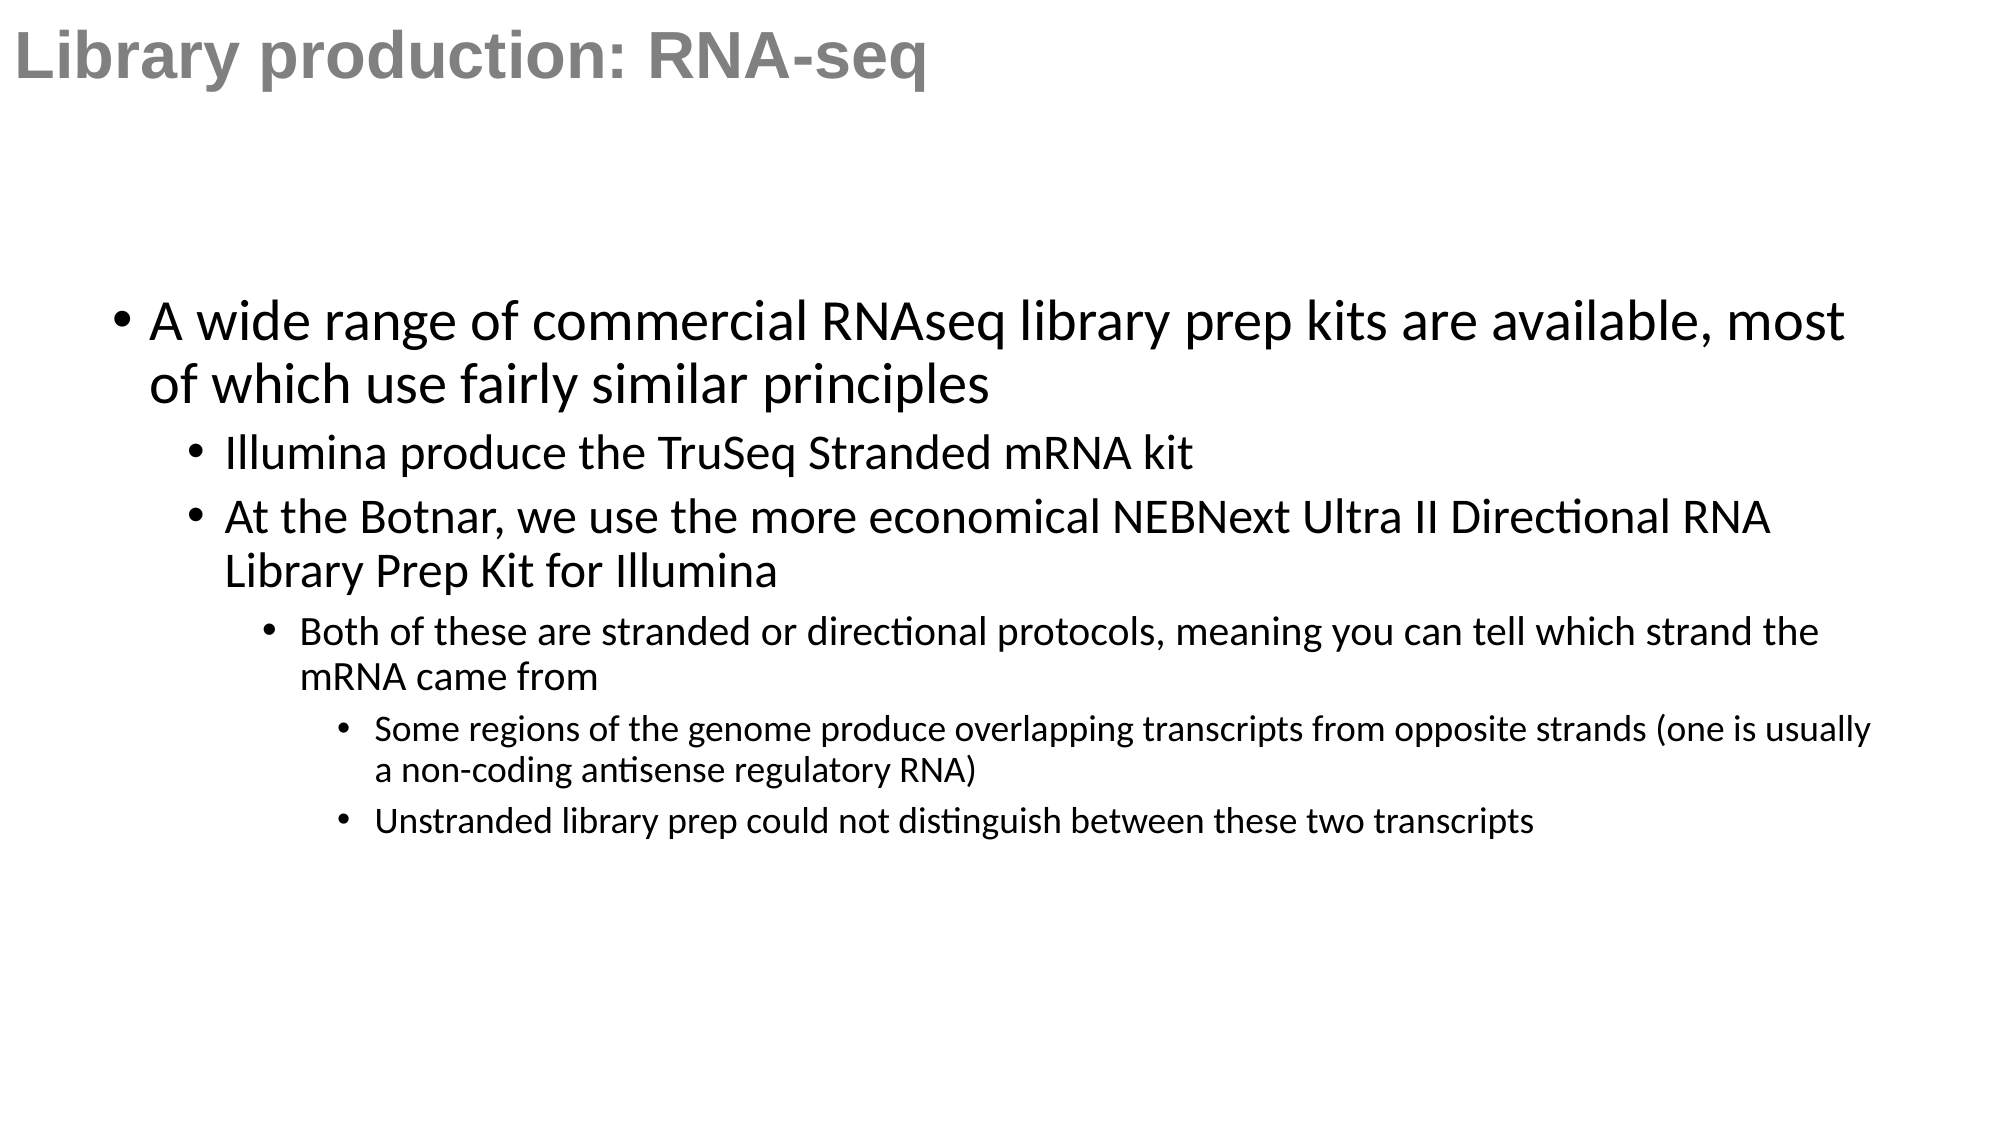

Library production: RNA-seq
A wide range of commercial RNAseq library prep kits are available, most of which use fairly similar principles
Illumina produce the TruSeq Stranded mRNA kit
At the Botnar, we use the more economical NEBNext Ultra II Directional RNA Library Prep Kit for Illumina
Both of these are stranded or directional protocols, meaning you can tell which strand the mRNA came from
Some regions of the genome produce overlapping transcripts from opposite strands (one is usually a non-coding antisense regulatory RNA)
Unstranded library prep could not distinguish between these two transcripts